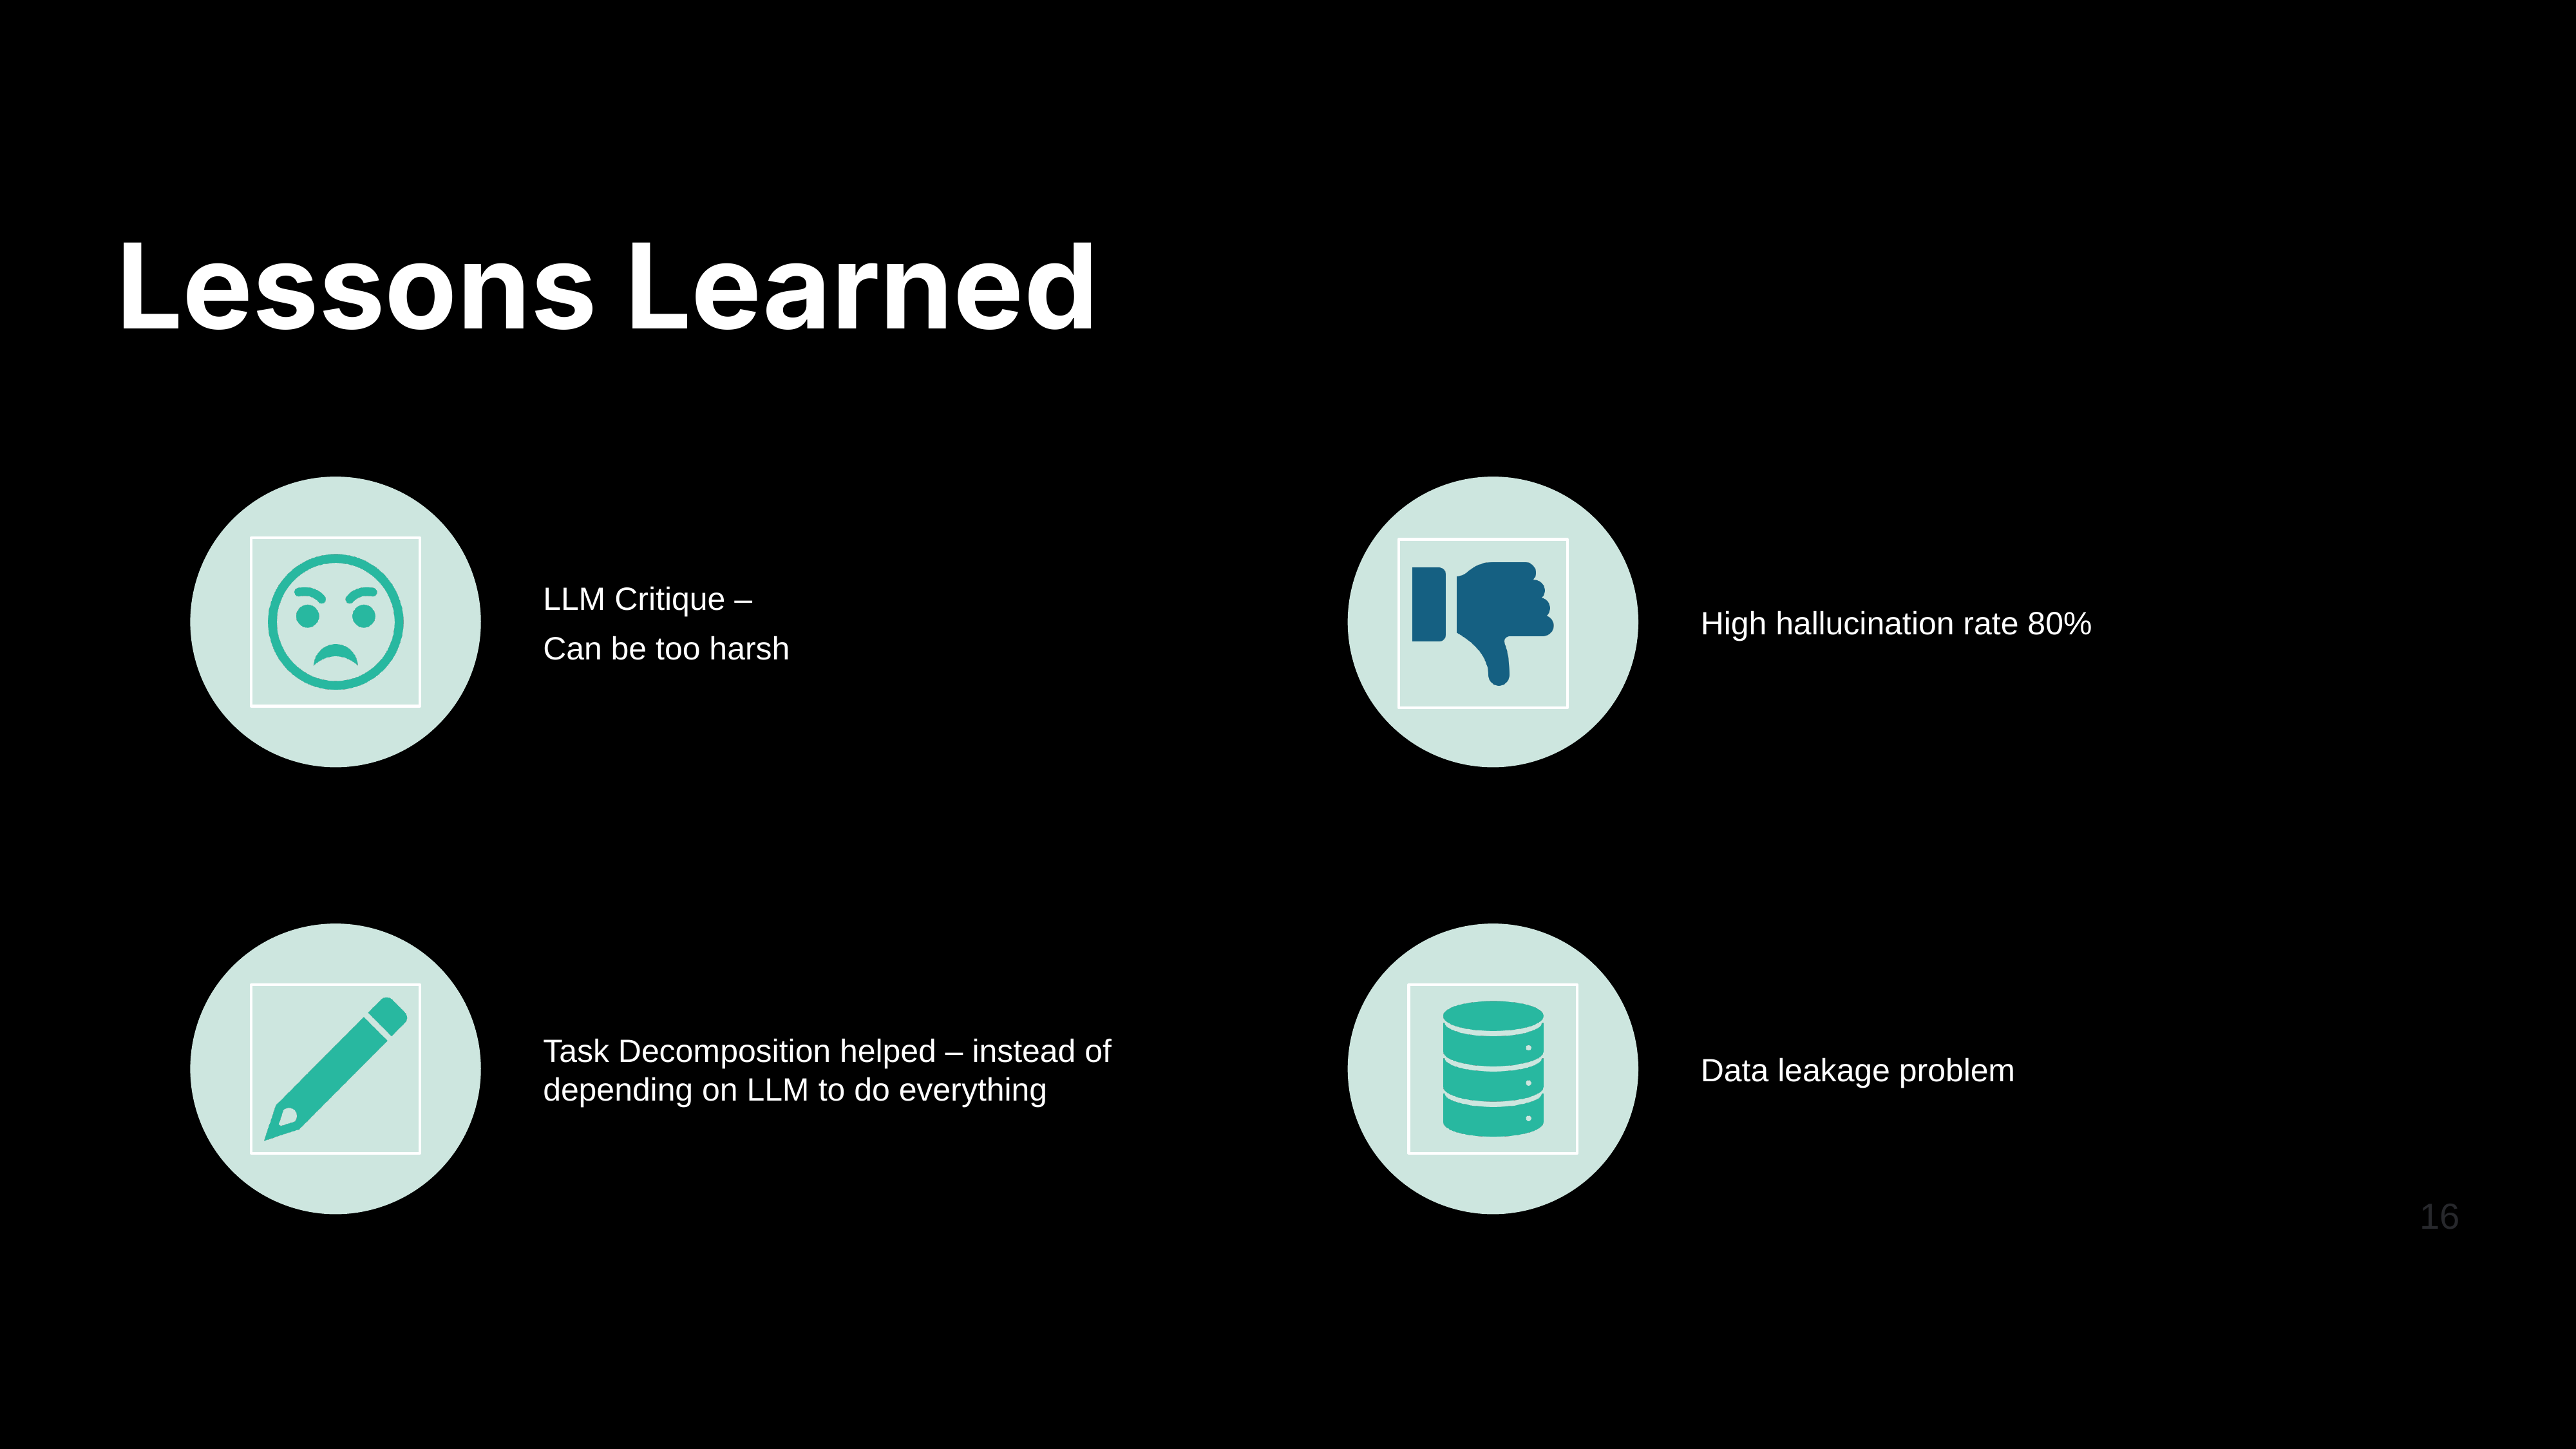

# Lessons Learned
LLM Critique –
Can be too harsh
High hallucination rate 80%
Task Decomposition helped – instead of depending on LLM to do everything
Data leakage problem
16